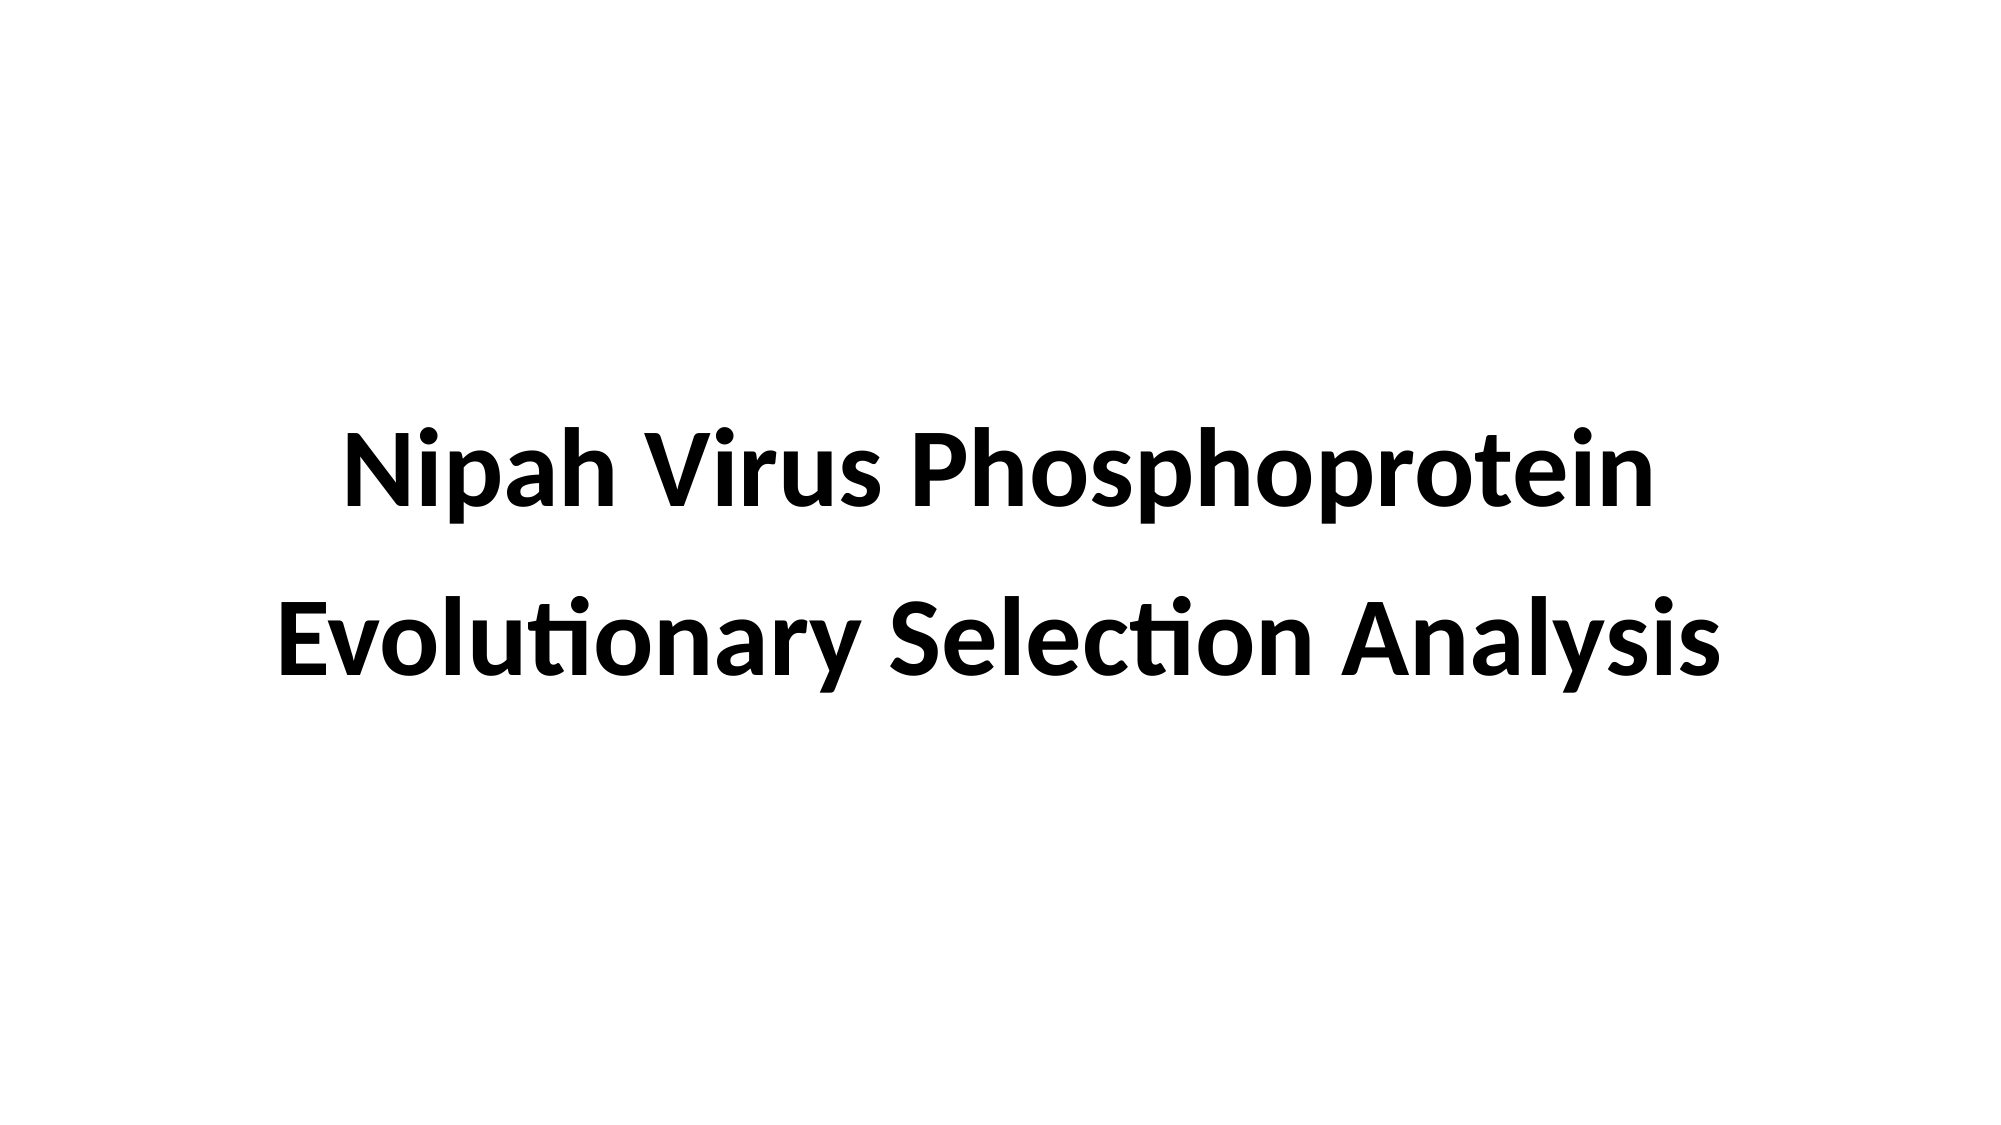

# Nipah Virus Phosphoprotein Evolutionary Selection Analysis